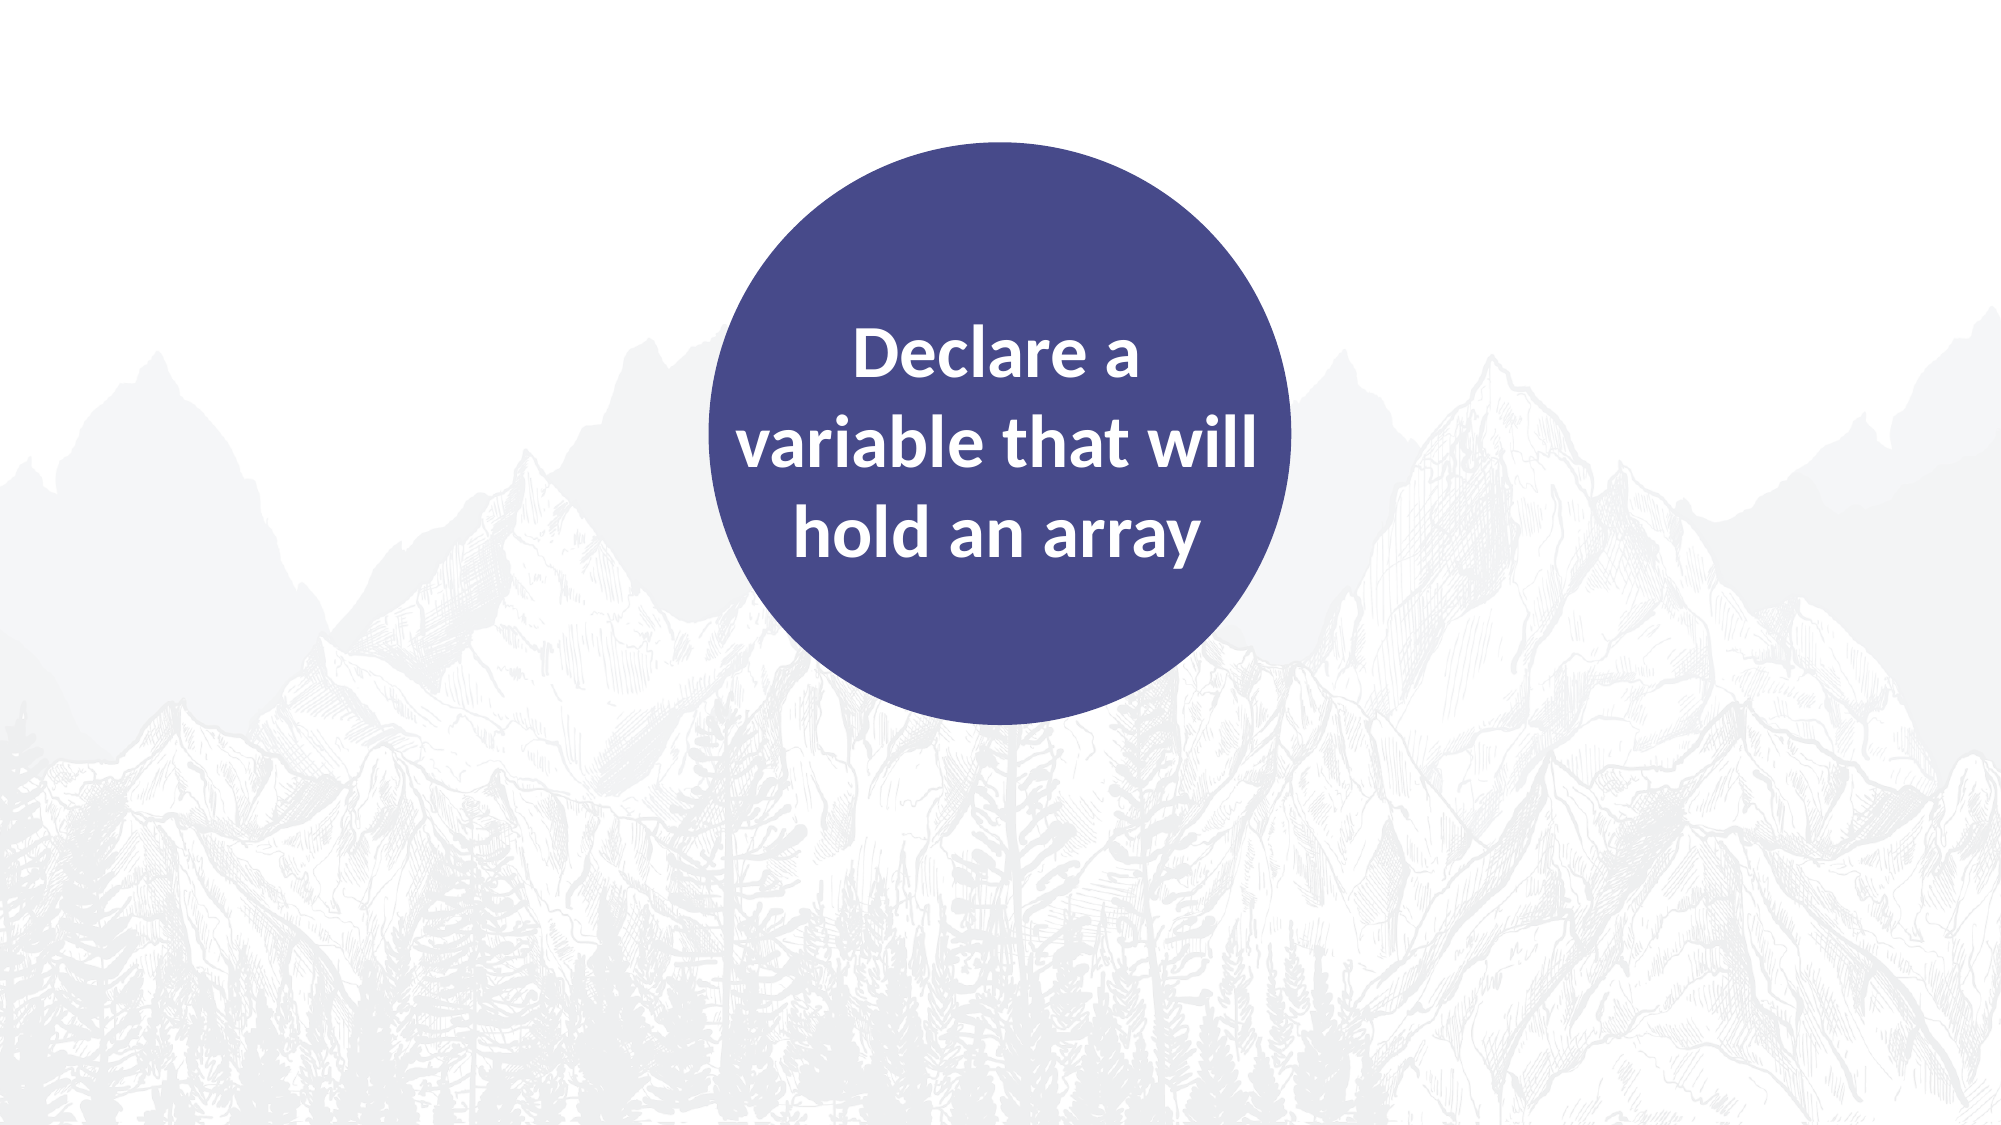

Declare a variable that will hold an array